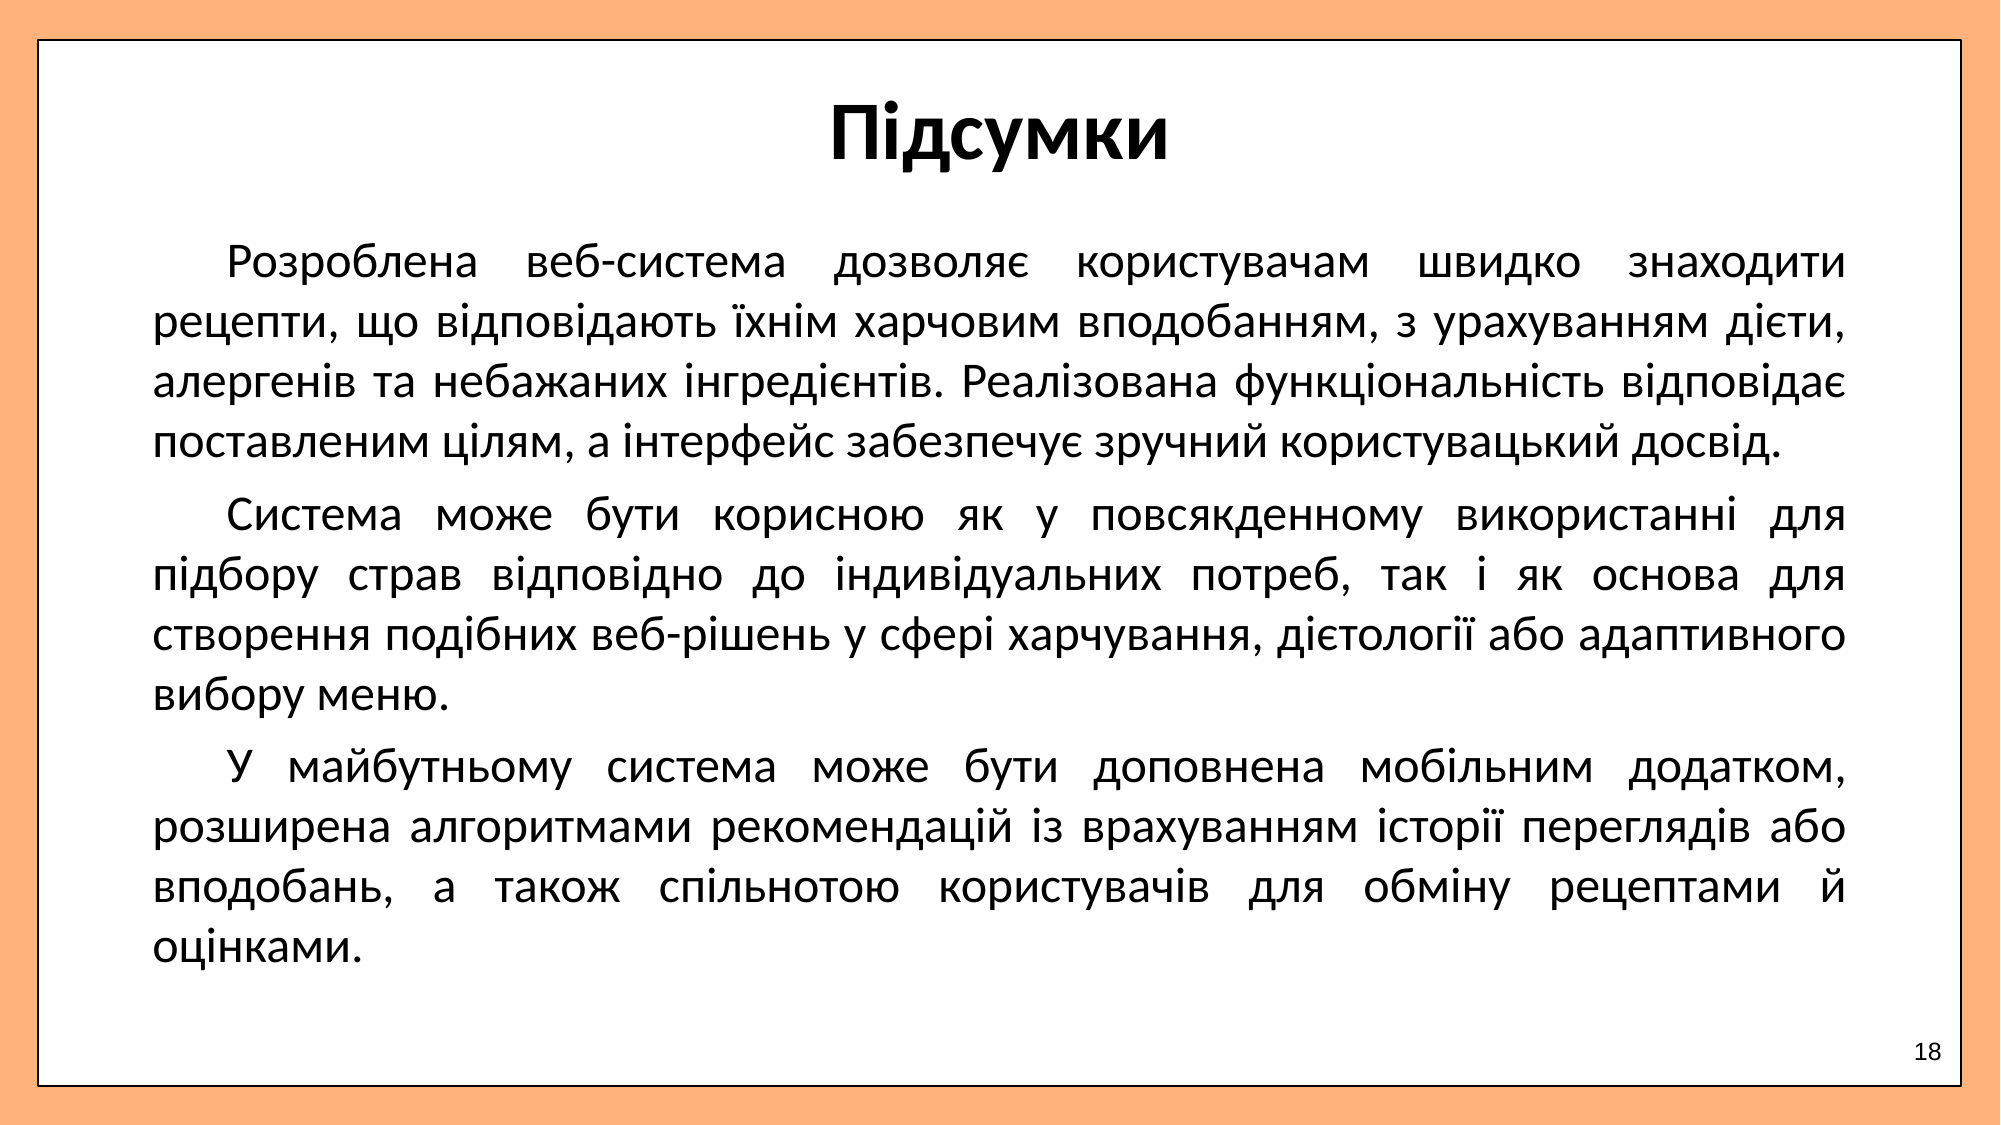

# Підсумки
Розроблена веб-система дозволяє користувачам швидко знаходити рецепти, що відповідають їхнім харчовим вподобанням, з урахуванням дієти, алергенів та небажаних інгредієнтів. Реалізована функціональність відповідає поставленим цілям, а інтерфейс забезпечує зручний користувацький досвід.
Система може бути корисною як у повсякденному використанні для підбору страв відповідно до індивідуальних потреб, так і як основа для створення подібних веб-рішень у сфері харчування, дієтології або адаптивного вибору меню.
У майбутньому система може бути доповнена мобільним додатком, розширена алгоритмами рекомендацій із врахуванням історії переглядів або вподобань, а також спільнотою користувачів для обміну рецептами й оцінками.
18